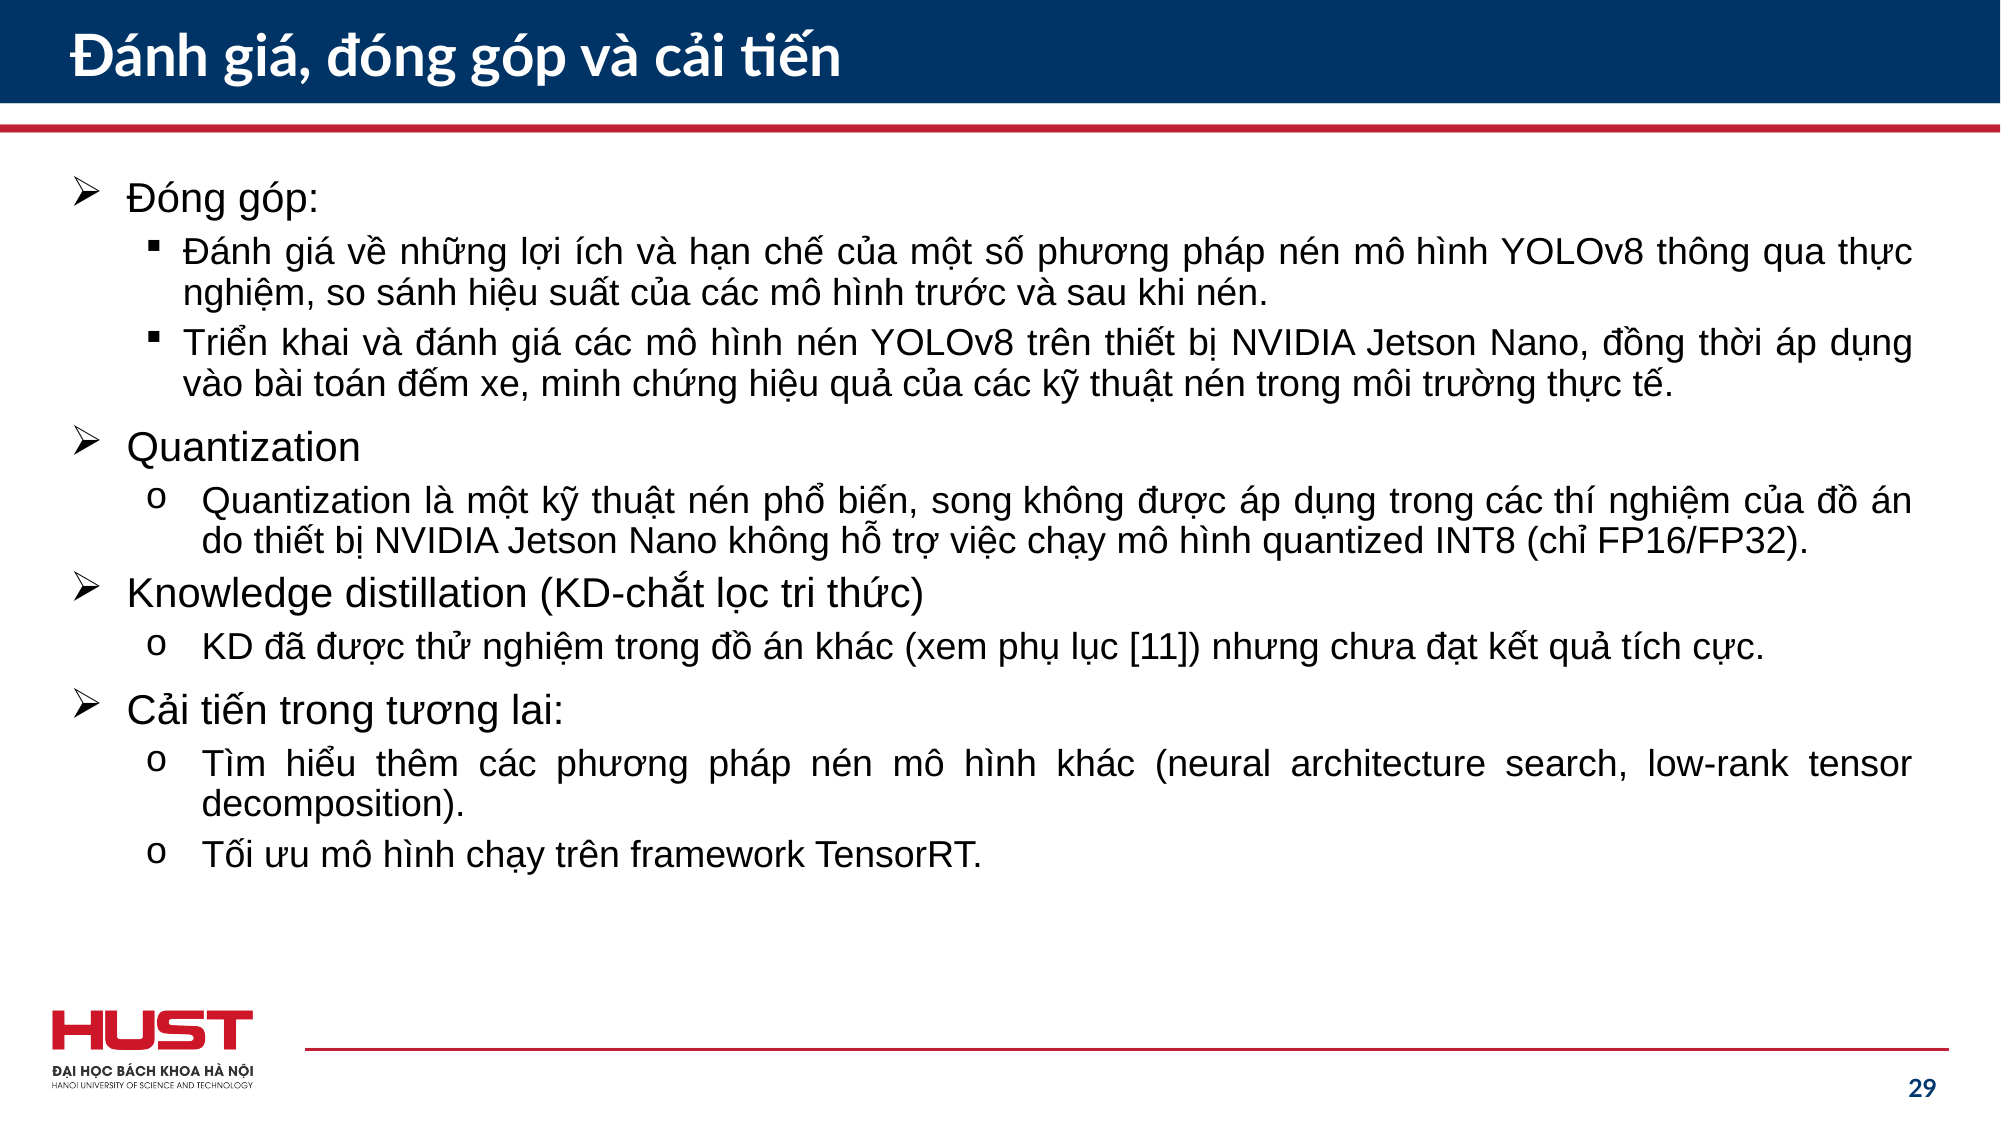

# Đánh giá, đóng góp và cải tiến
Đóng góp:
Đánh giá về những lợi ích và hạn chế của một số phương pháp nén mô hình YOLOv8 thông qua thực nghiệm, so sánh hiệu suất của các mô hình trước và sau khi nén.
Triển khai và đánh giá các mô hình nén YOLOv8 trên thiết bị NVIDIA Jetson Nano, đồng thời áp dụng vào bài toán đếm xe, minh chứng hiệu quả của các kỹ thuật nén trong môi trường thực tế.
Quantization
Quantization là một kỹ thuật nén phổ biến, song không được áp dụng trong các thí nghiệm của đồ án do thiết bị NVIDIA Jetson Nano không hỗ trợ việc chạy mô hình quantized INT8 (chỉ FP16/FP32).
Knowledge distillation (KD-chắt lọc tri thức)
KD đã được thử nghiệm trong đồ án khác (xem phụ lục [11]) nhưng chưa đạt kết quả tích cực.
Cải tiến trong tương lai:
Tìm hiểu thêm các phương pháp nén mô hình khác (neural architecture search, low-rank tensor decomposition).
Tối ưu mô hình chạy trên framework TensorRT.
29